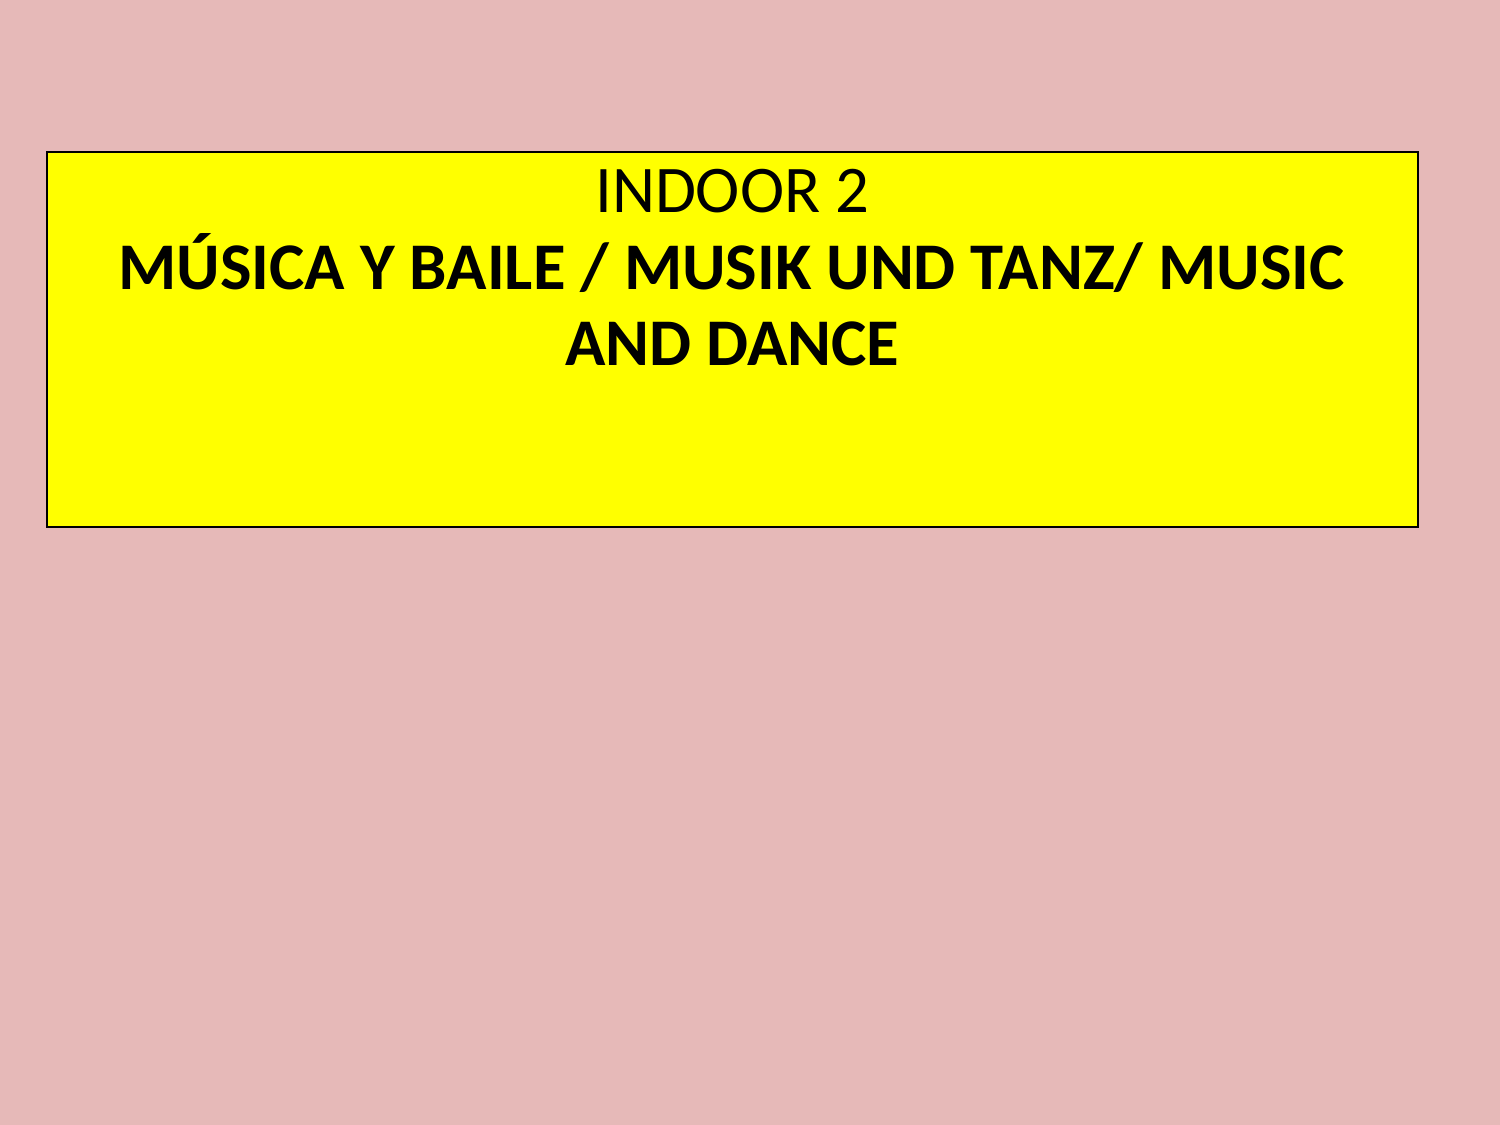

| INDOOR 2 MÚSICA Y BAILE / MUSIK UND TANZ/ MUSIC AND DANCE |
| --- |